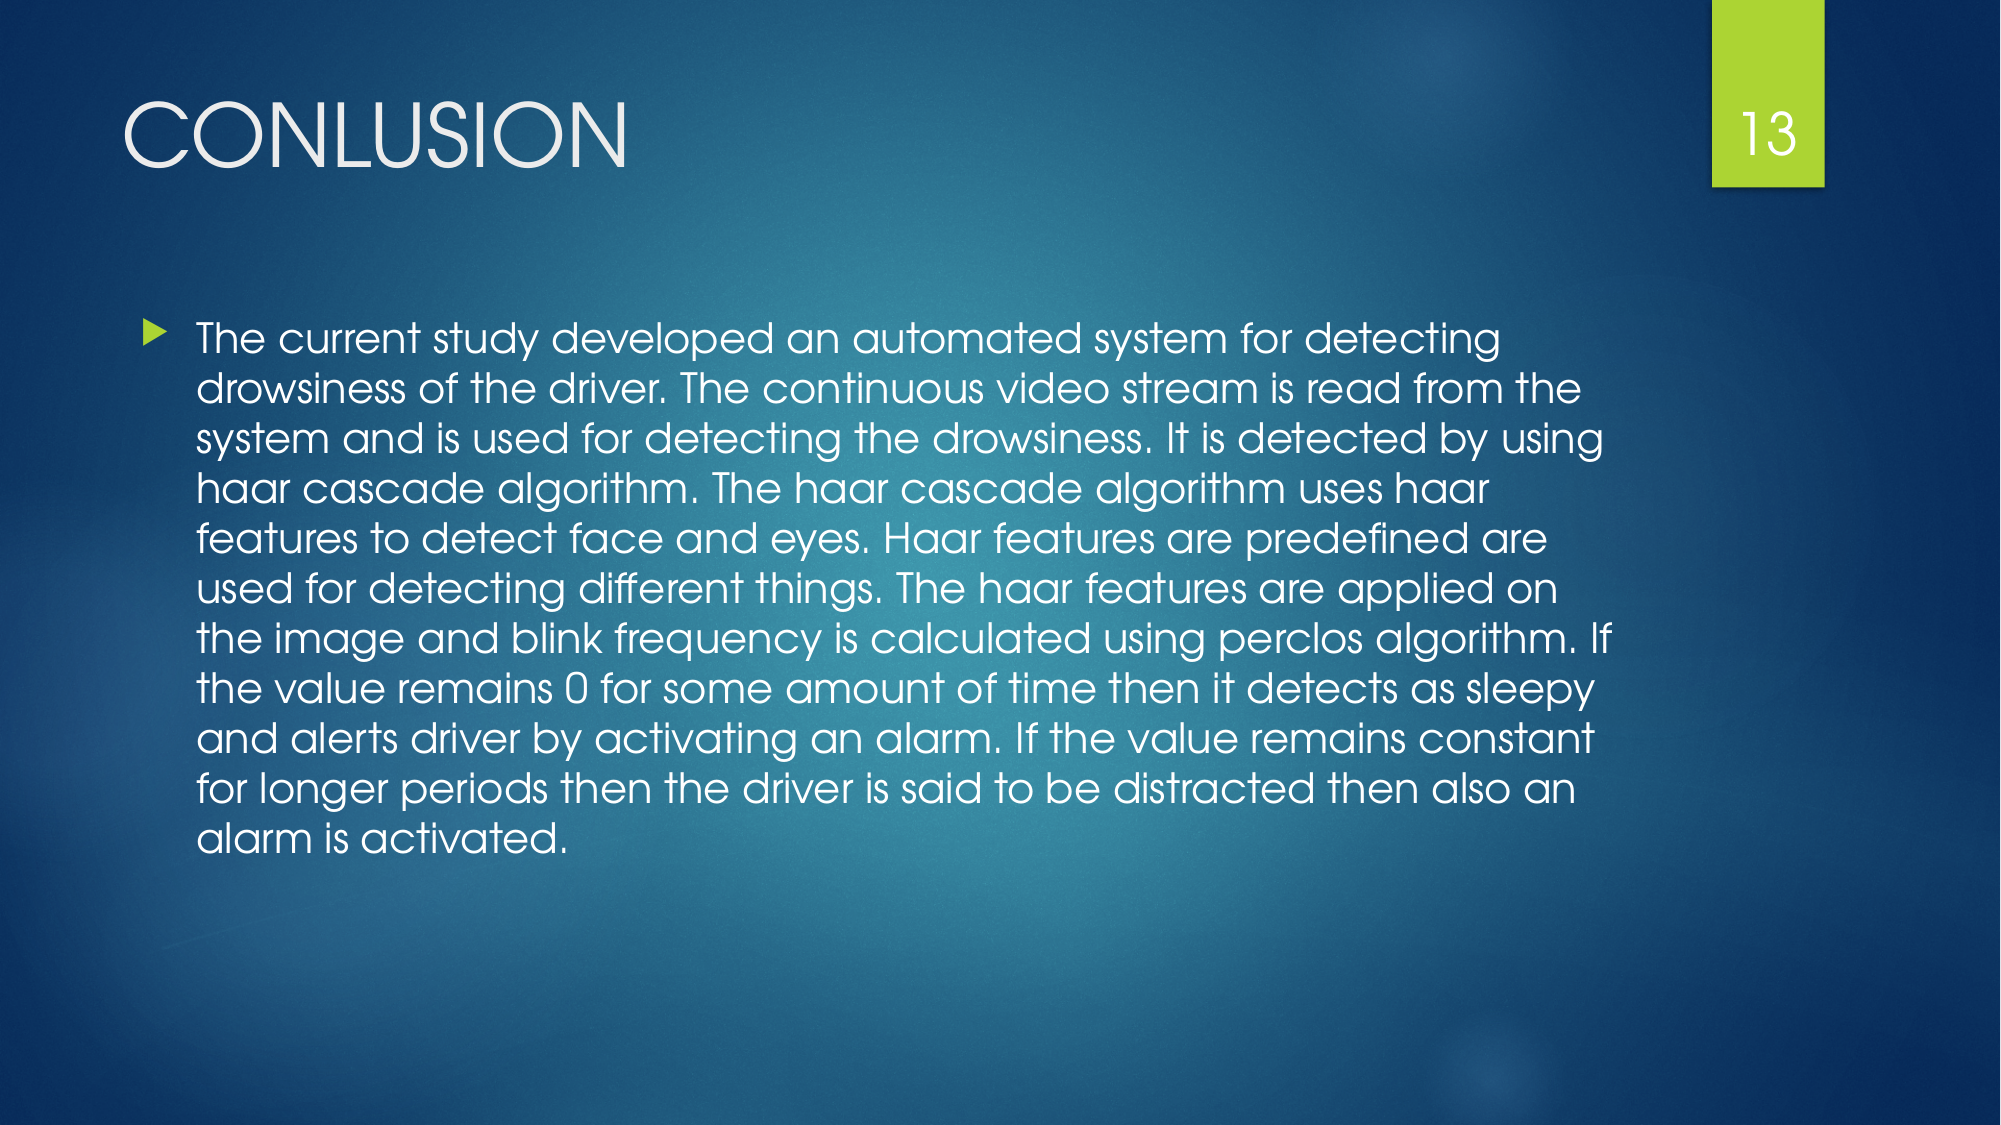

13
# CONLUSION
The current study developed an automated system for detecting drowsiness of the driver. The continuous video stream is read from the system and is used for detecting the drowsiness. It is detected by using haar cascade algorithm. The haar cascade algorithm uses haar features to detect face and eyes. Haar features are predefined are used for detecting different things. The haar features are applied on the image and blink frequency is calculated using perclos algorithm. If the value remains 0 for some amount of time then it detects as sleepy and alerts driver by activating an alarm. If the value remains constant for longer periods then the driver is said to be distracted then also an alarm is activated.